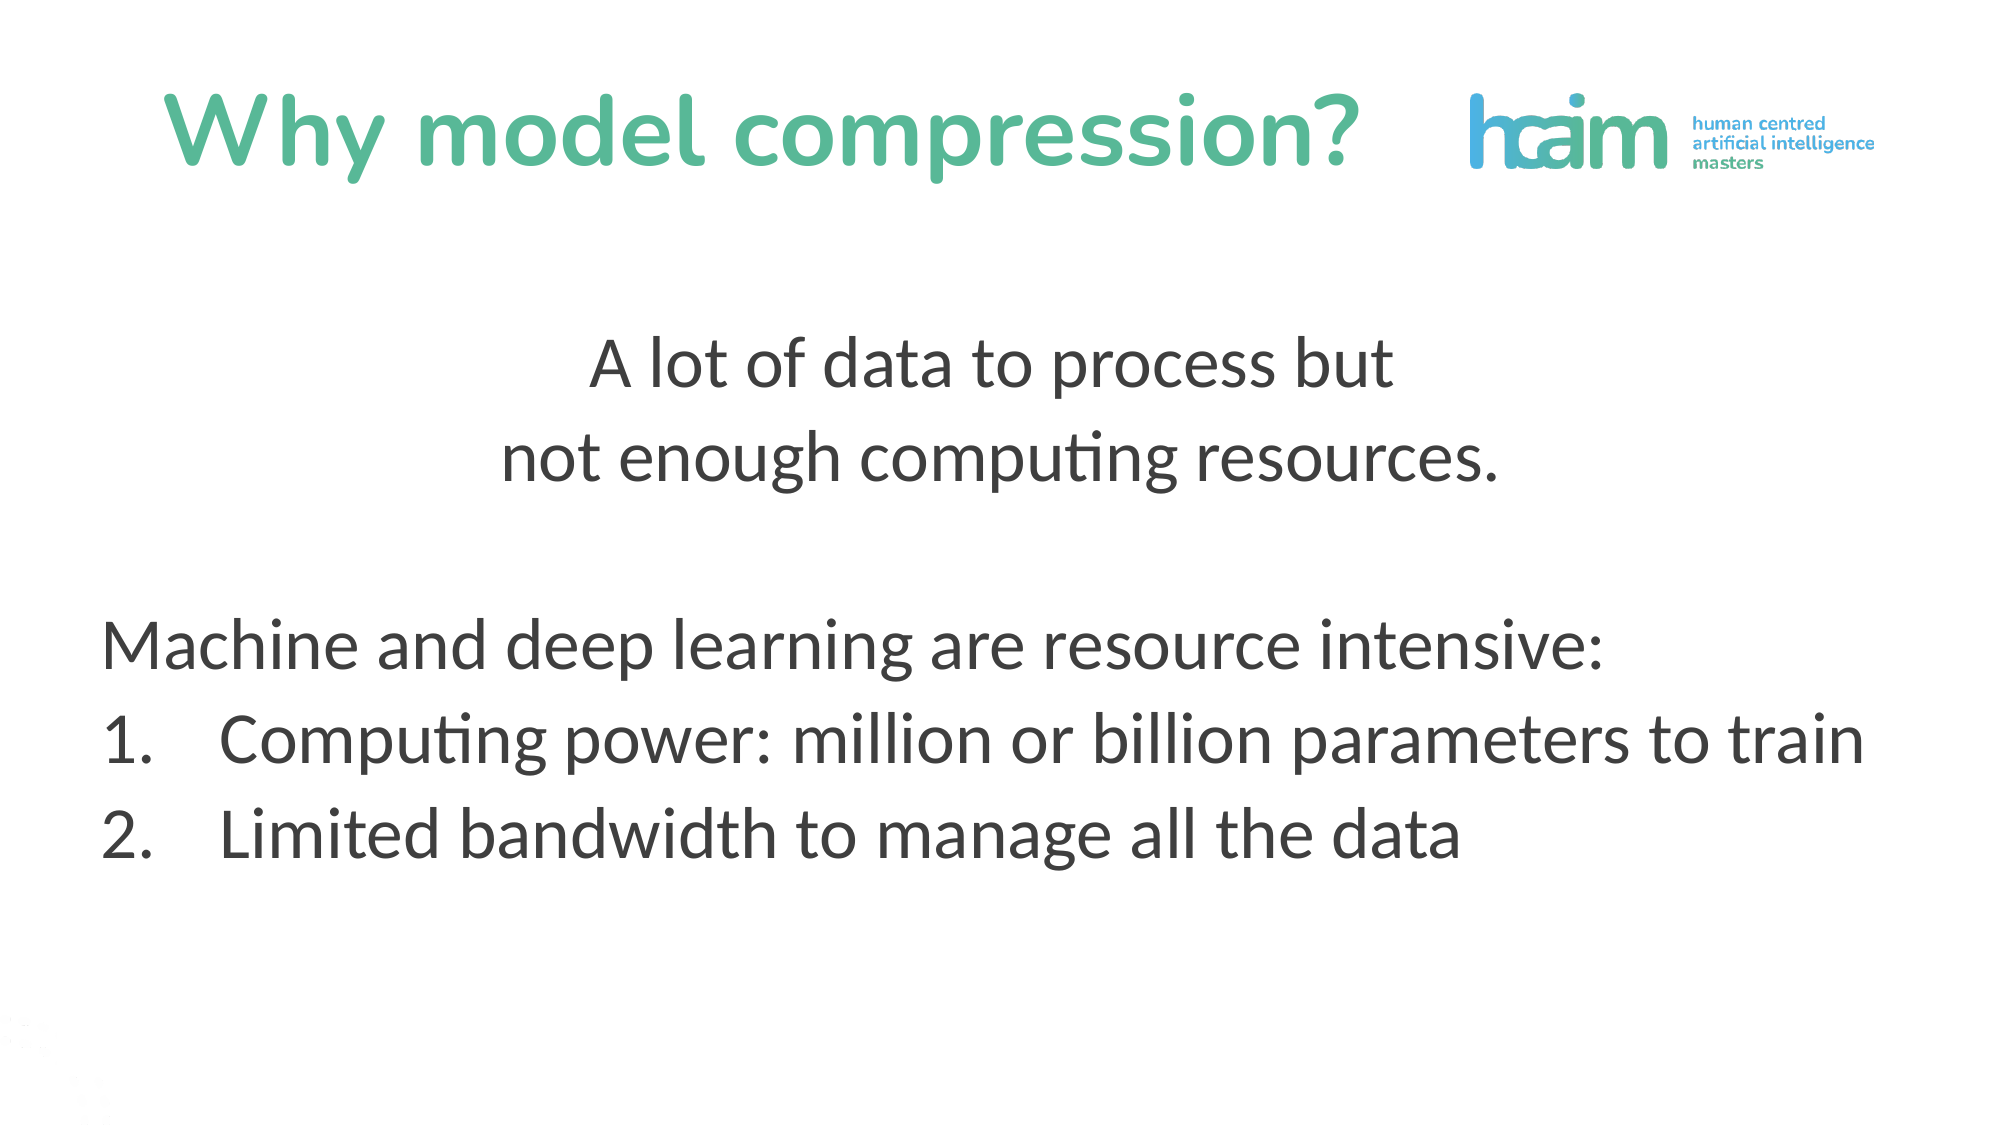

Why model compression?
A lot of data to process but
not enough computing resources.

Machine and deep learning are resource intensive:
Computing power: million or billion parameters to train
Limited bandwidth to manage all the data